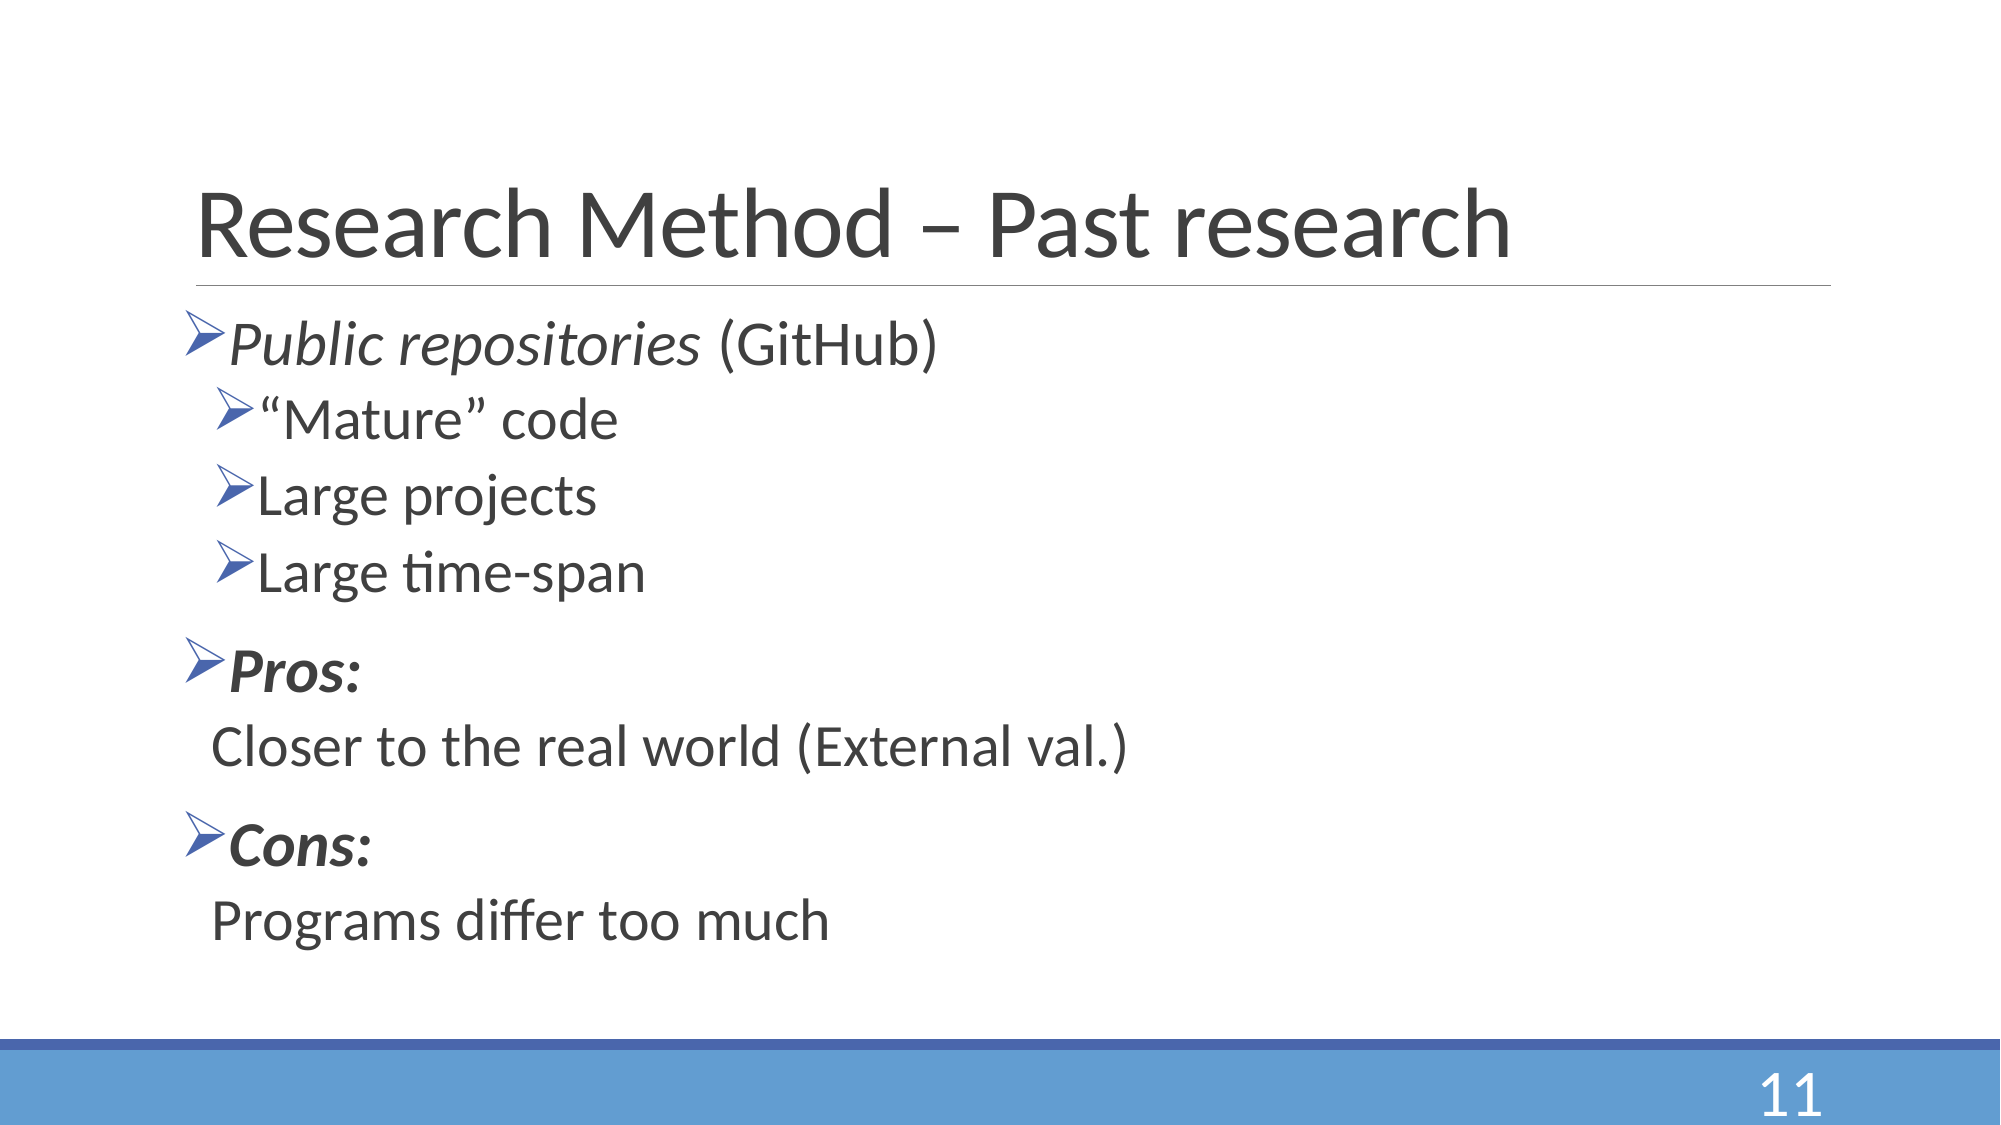

# Research Method – Past research
Public repositories (GitHub)
“Mature” code
Large projects
Large time-span
Pros:
Closer to the real world (External val.)
Cons:
Programs differ too much
11